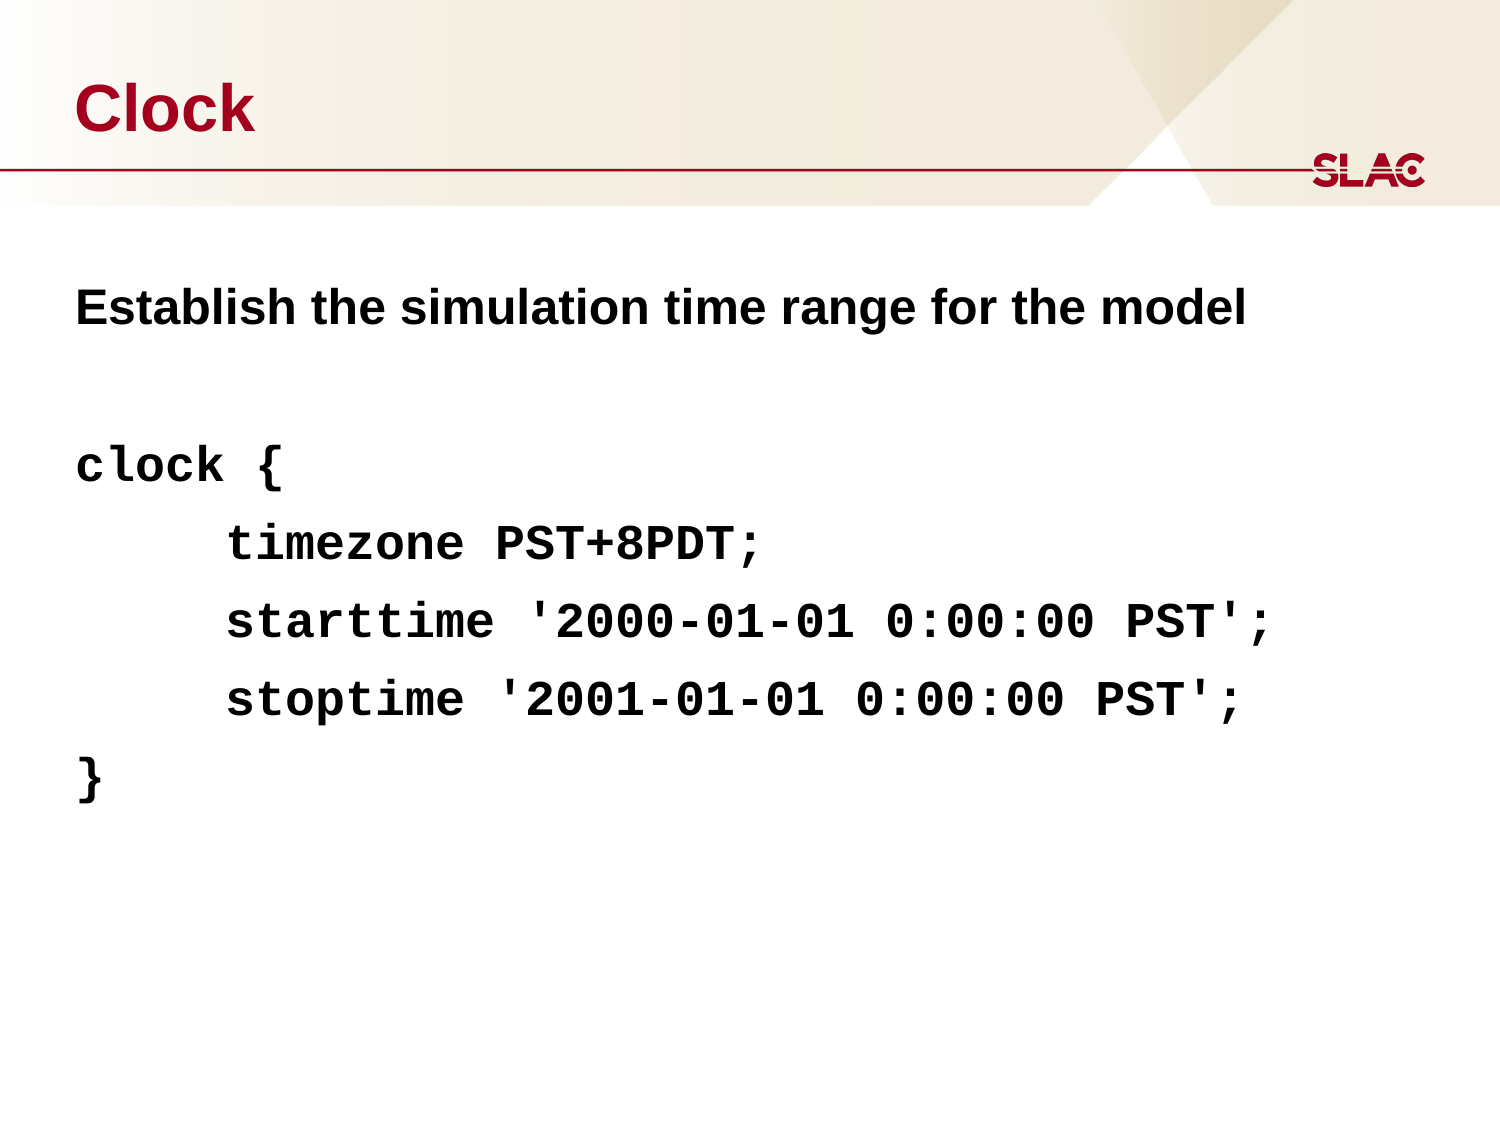

# Clock
Establish the simulation time range for the model

clock {
	timezone PST+8PDT;
	starttime '2000-01-01 0:00:00 PST';
	stoptime '2001-01-01 0:00:00 PST';
}